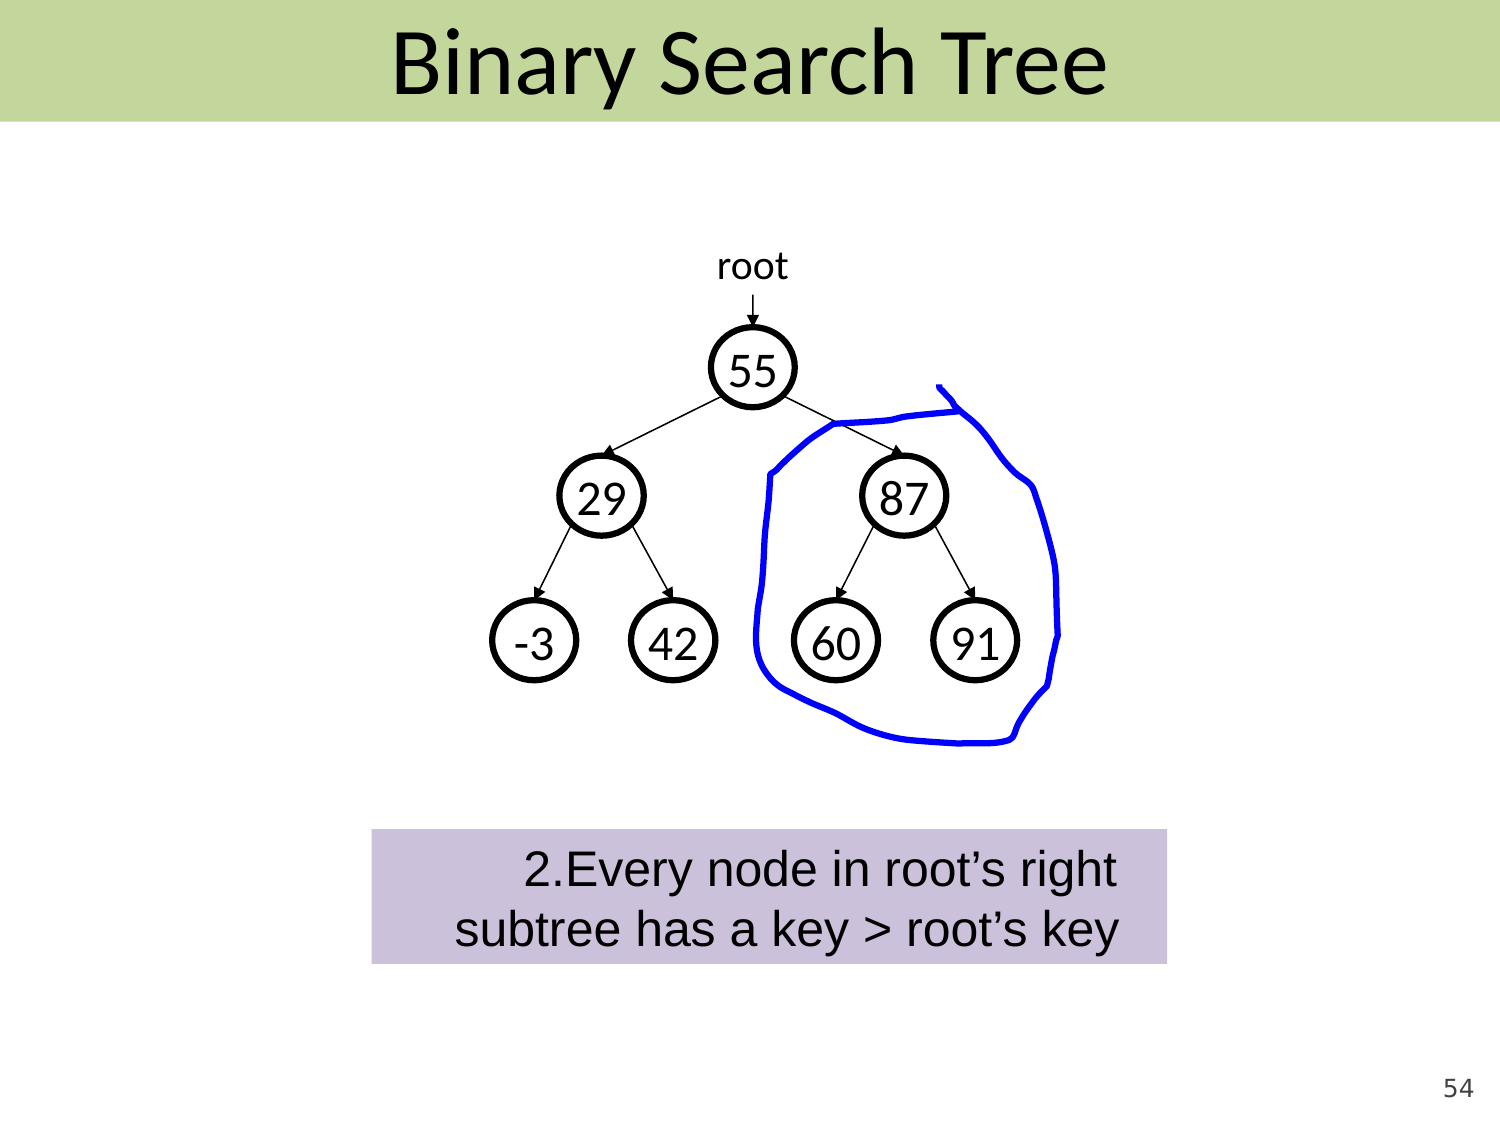

# Binary Search Tree
root
55
29
87
-3
42
60
91

Every node in root’s right subtree has a key > root’s key